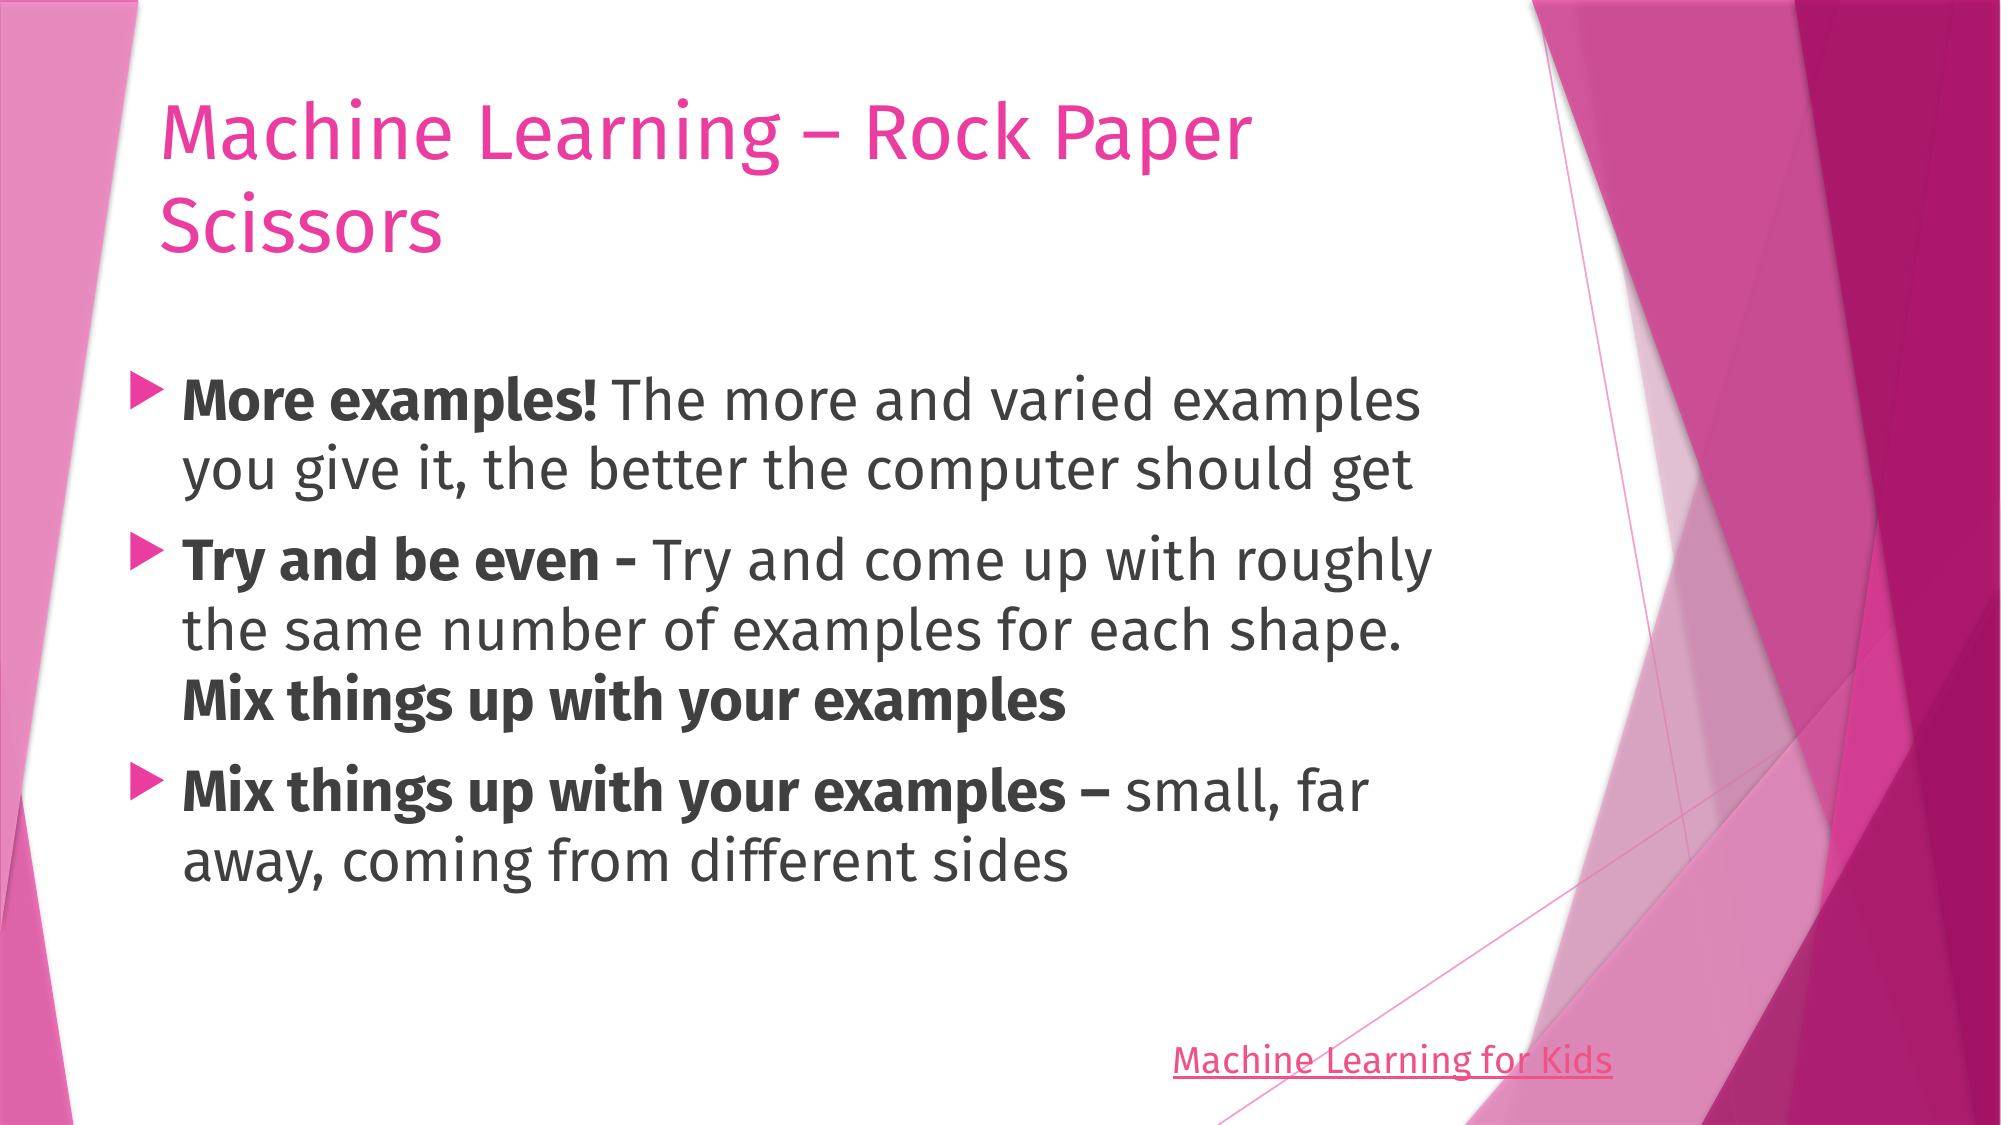

# Machine Learning – Rock Paper Scissors
More examples! The more and varied examples you give it, the better the computer should get
Try and be even - Try and come up with roughly the same number of examples for each shape. Mix things up with your examples
Mix things up with your examples – small, far away, coming from different sides

Machine Learning for Kids